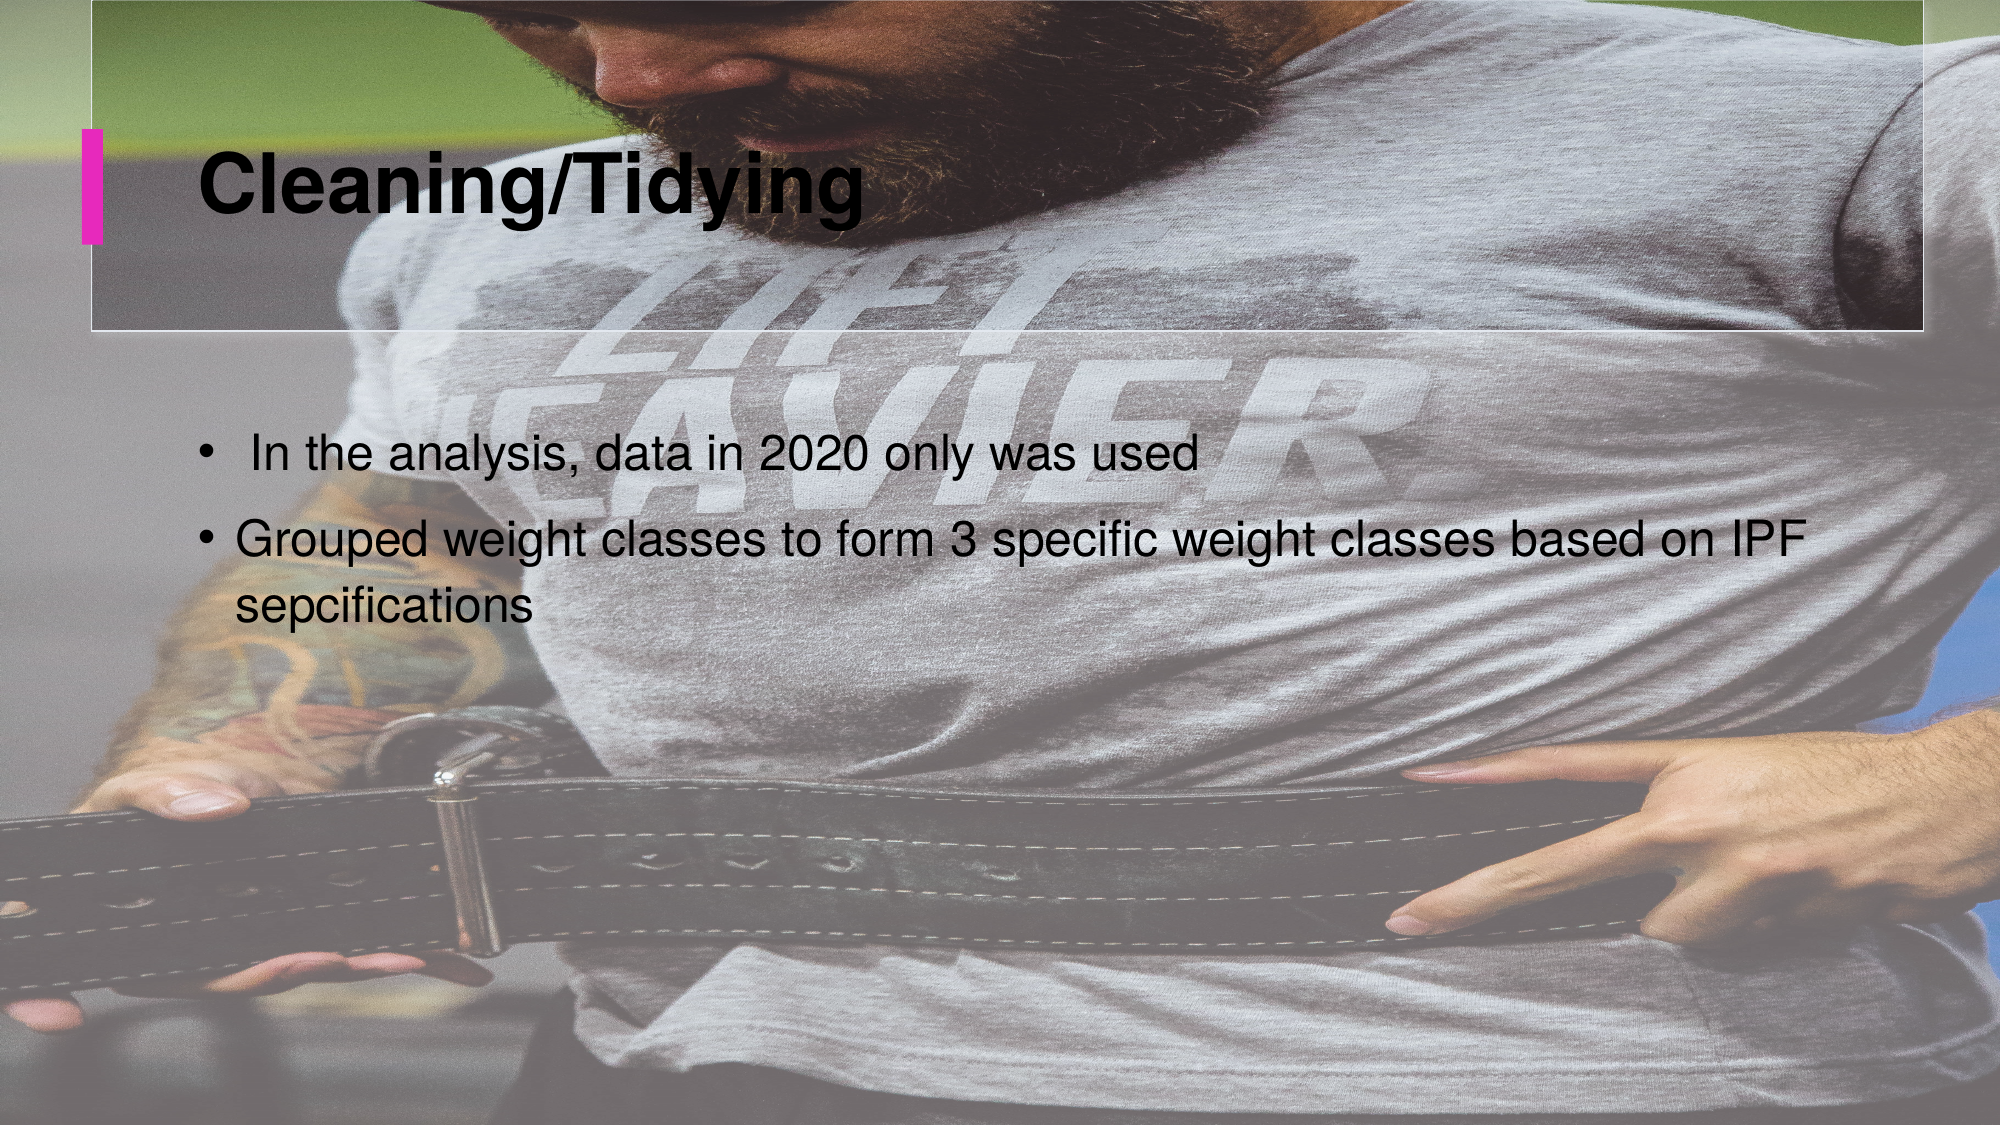

# Cleaning/Tidying
 In the analysis, data in 2020 only was used
Grouped weight classes to form 3 specific weight classes based on IPF sepcifications